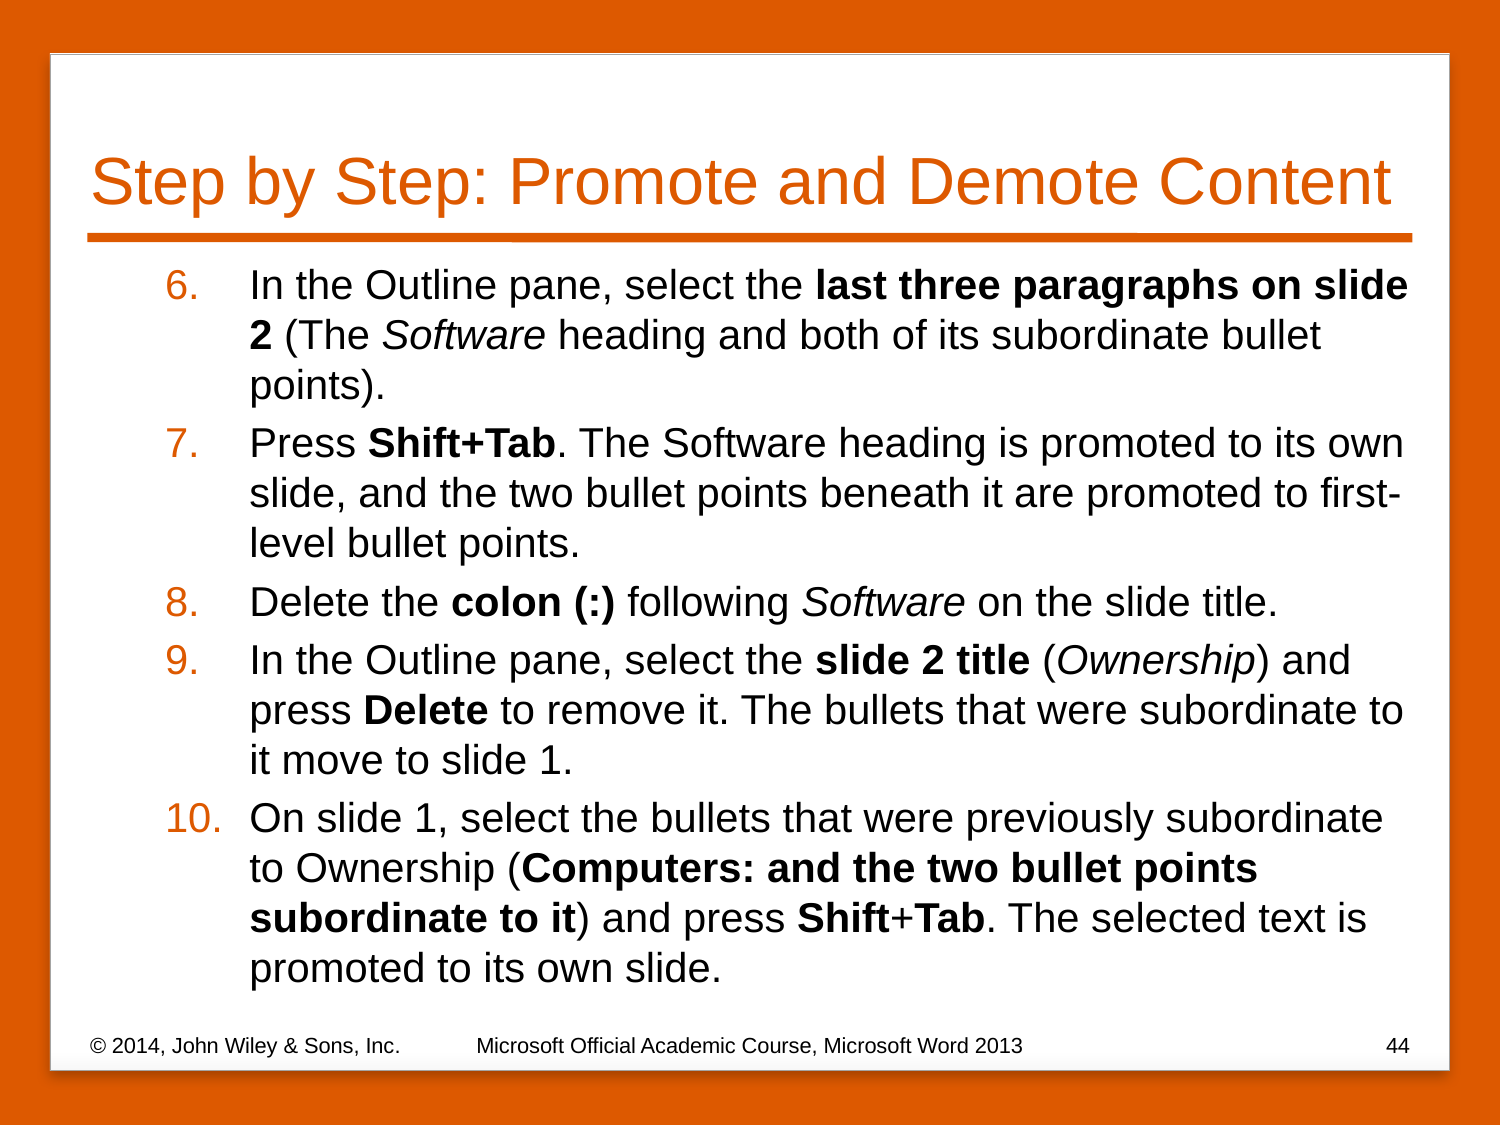

# Step by Step: Promote and Demote Content
In the Outline pane, select the last three paragraphs on slide 2 (The Software heading and both of its subordinate bullet points).
Press Shift+Tab. The Software heading is promoted to its own slide, and the two bullet points beneath it are promoted to first-level bullet points.
Delete the colon (:) following Software on the slide title.
In the Outline pane, select the slide 2 title (Ownership) and press Delete to remove it. The bullets that were subordinate to it move to slide 1.
On slide 1, select the bullets that were previously subordinate to Ownership (Computers: and the two bullet points subordinate to it) and press Shift+Tab. The selected text is promoted to its own slide.

© 2014, John Wiley & Sons, Inc.
Microsoft Official Academic Course, Microsoft Word 2013
44